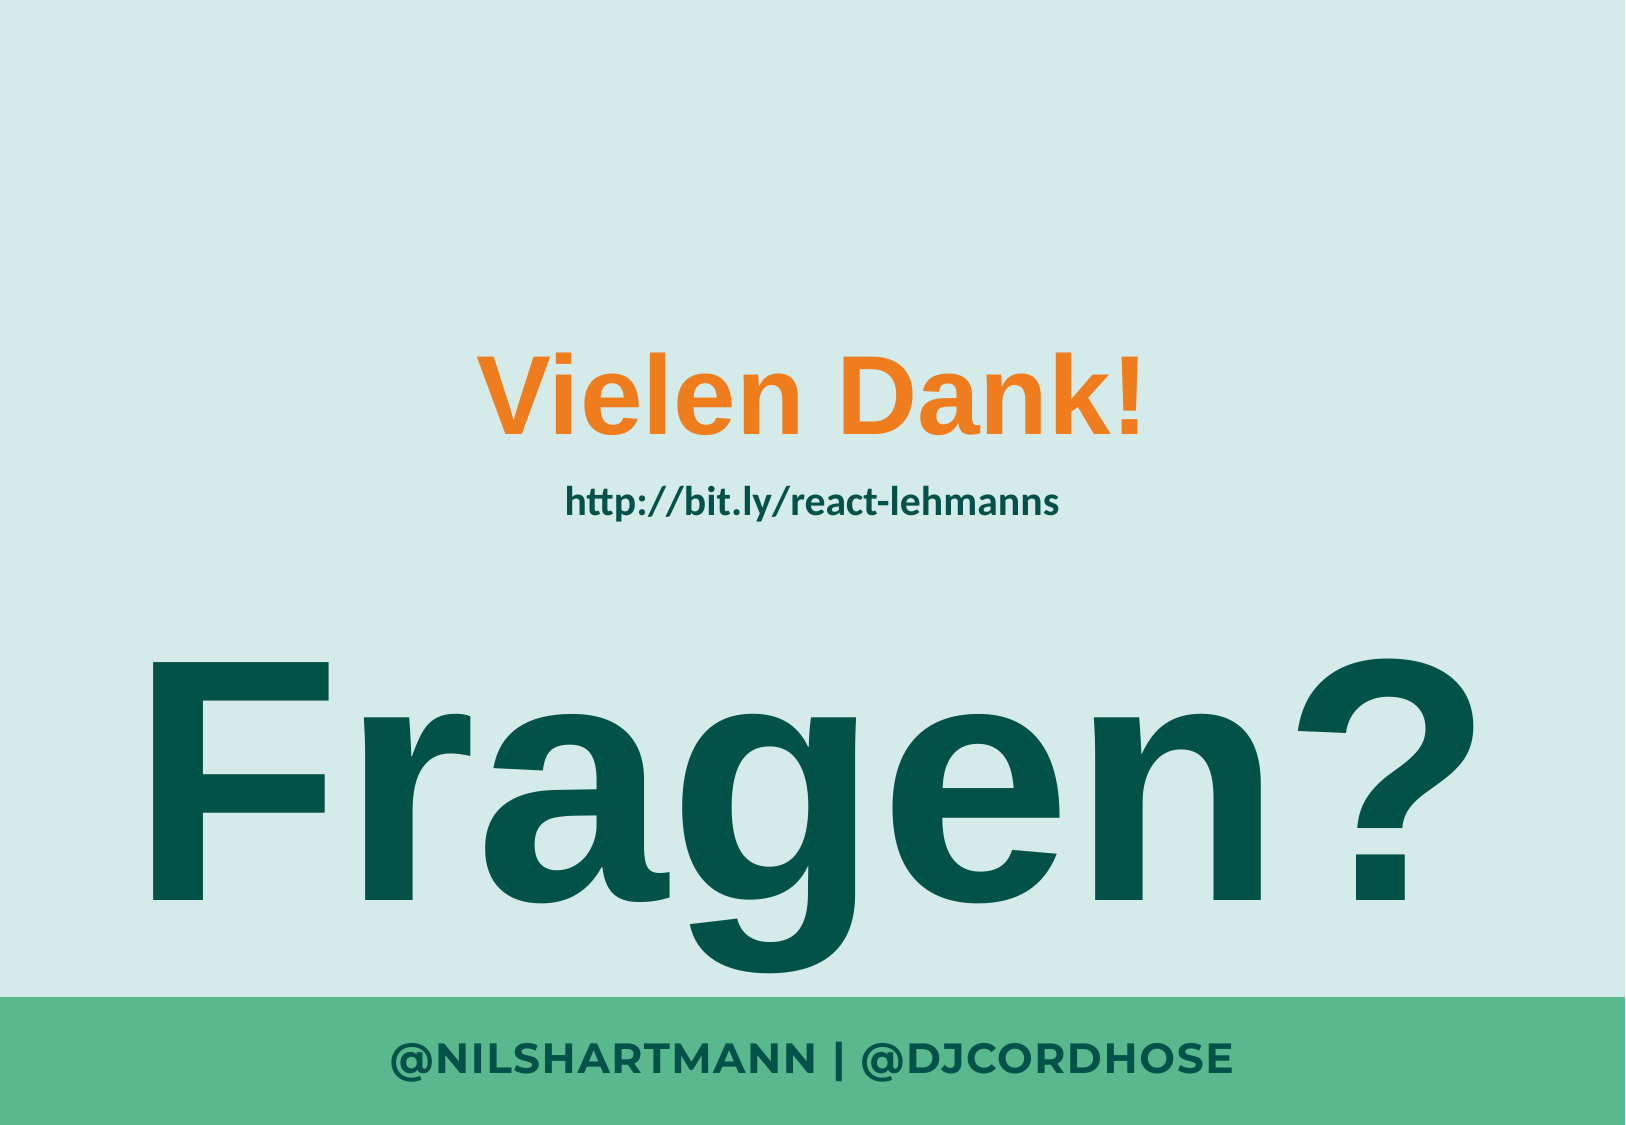

Vielen Dank!
http://bit.ly/react-lehmanns
Fragen?
# @nilshartmann | @DJCORDHOSE